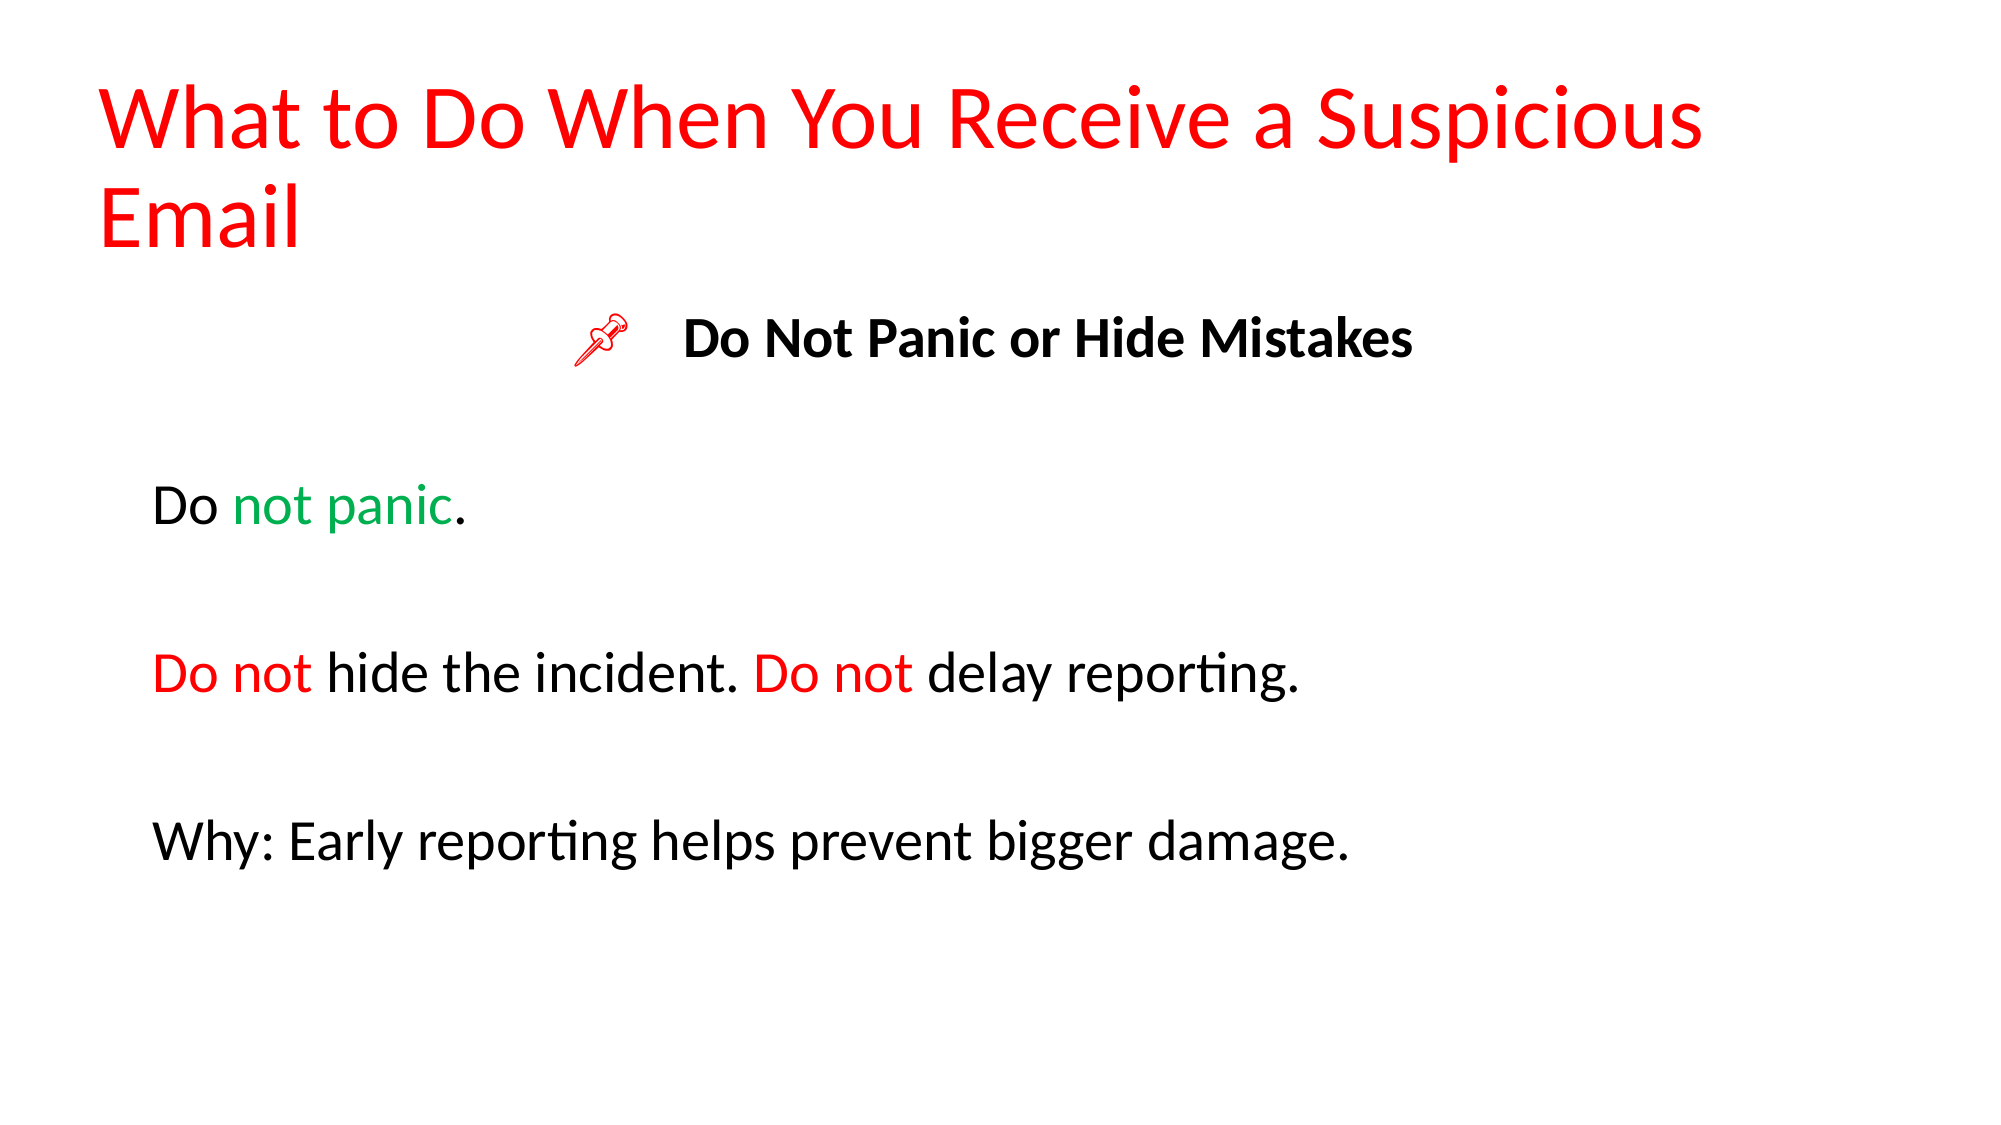

# What to Do When You Receive a Suspicious Email
📌    Do Not Panic or Hide Mistakes

Do not panic.

Do not hide the incident. Do not delay reporting.

Why: Early reporting helps prevent bigger damage.